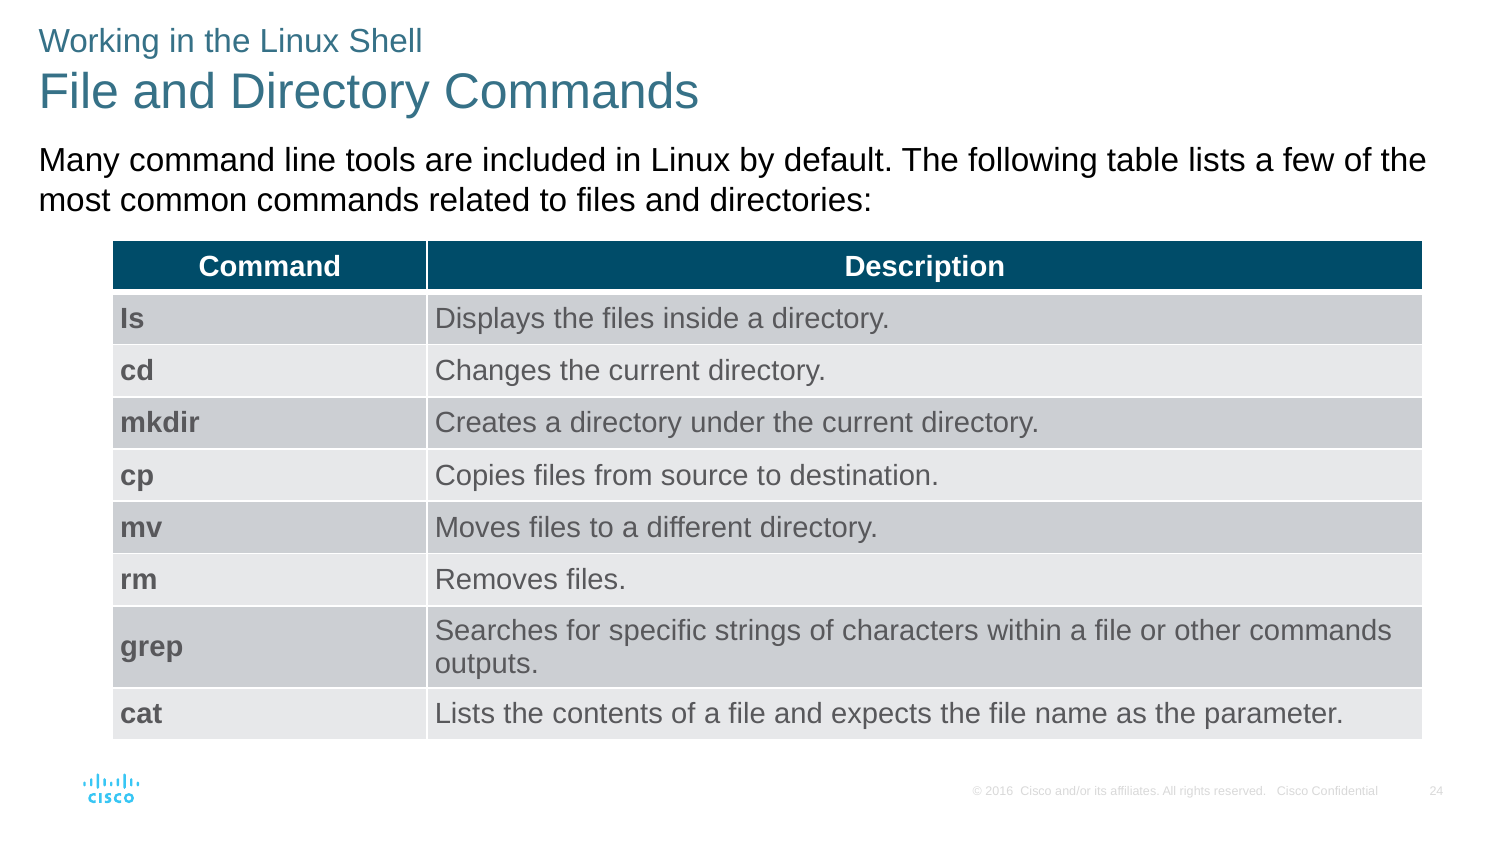

Working in the Linux Shell
File and Directory Commands
Many command line tools are included in Linux by default. The following table lists a few of the most common commands related to files and directories:
| Command | Description |
| --- | --- |
| Is | Displays the files inside a directory. |
| cd | Changes the current directory. |
| mkdir | Creates a directory under the current directory. |
| cp | Copies files from source to destination. |
| mv | Moves files to a different directory. |
| rm | Removes files. |
| grep | Searches for specific strings of characters within a file or other commands outputs. |
| cat | Lists the contents of a file and expects the file name as the parameter. |